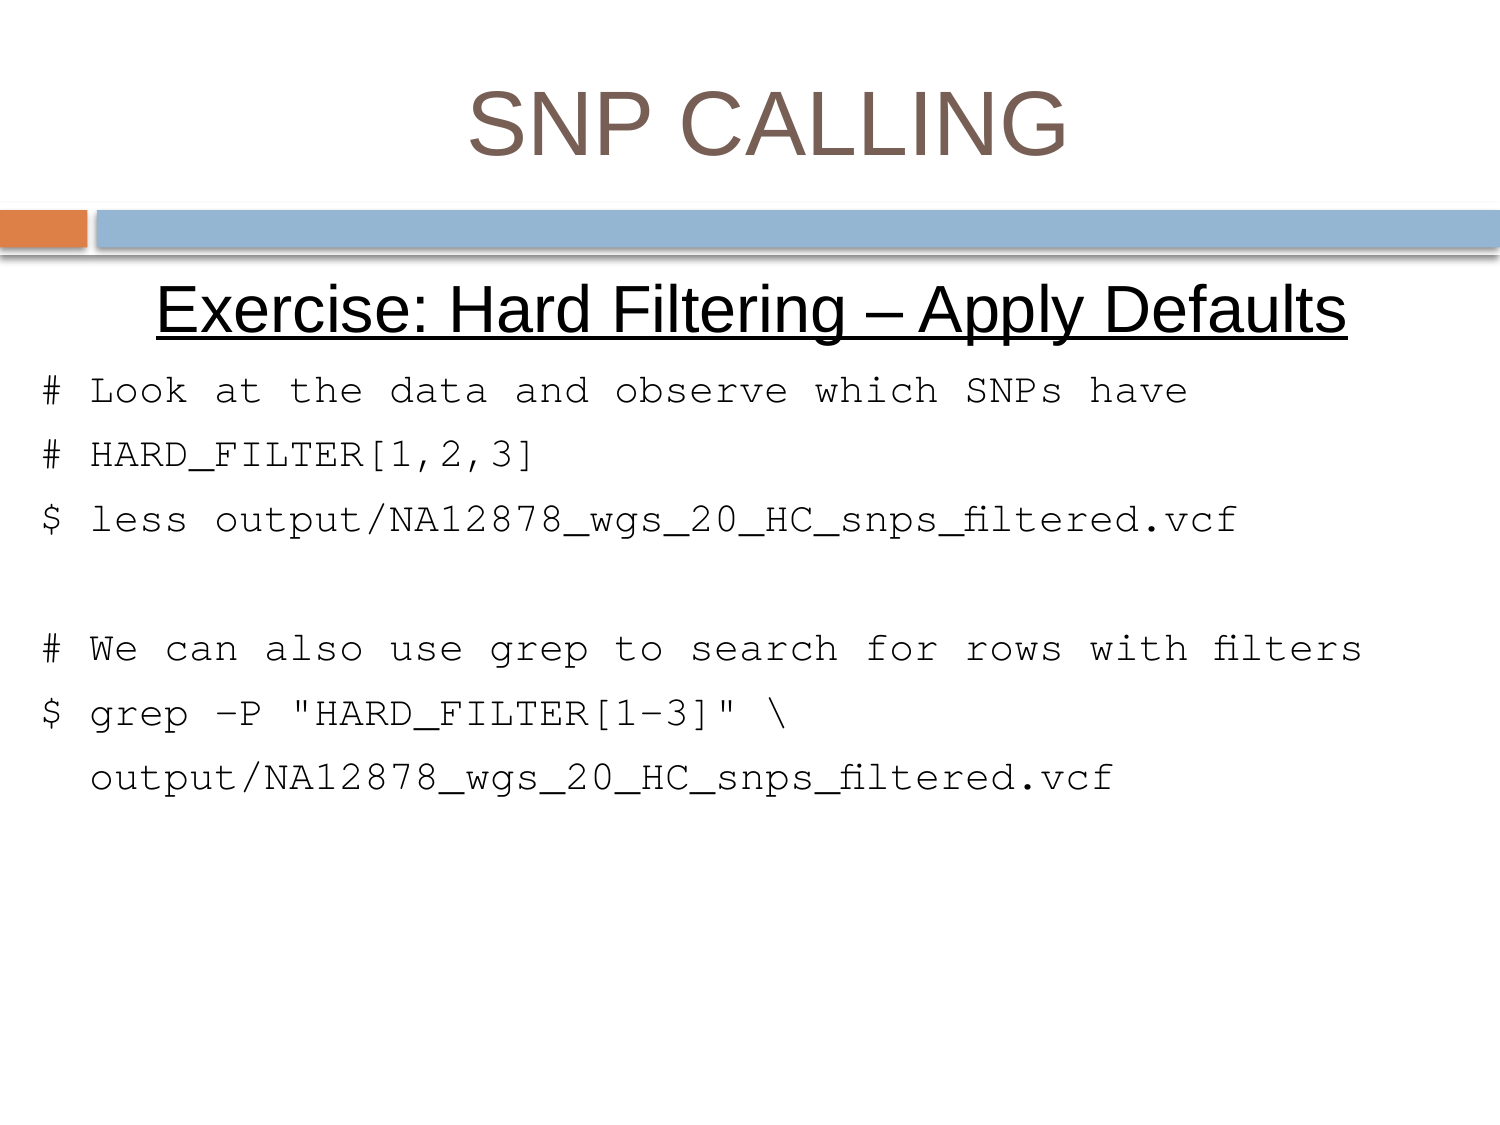

# SNP CALLING
Exercise: Hard Filtering – Apply Defaults
# Look at the data and observe which SNPs have
# HARD_FILTER[1,2,3]
$ less output/NA12878_wgs_20_HC_snps_filtered.vcf

# We can also use grep to search for rows with filters
$ grep -P "HARD_FILTER[1-3]" \
  output/NA12878_wgs_20_HC_snps_filtered.vcf